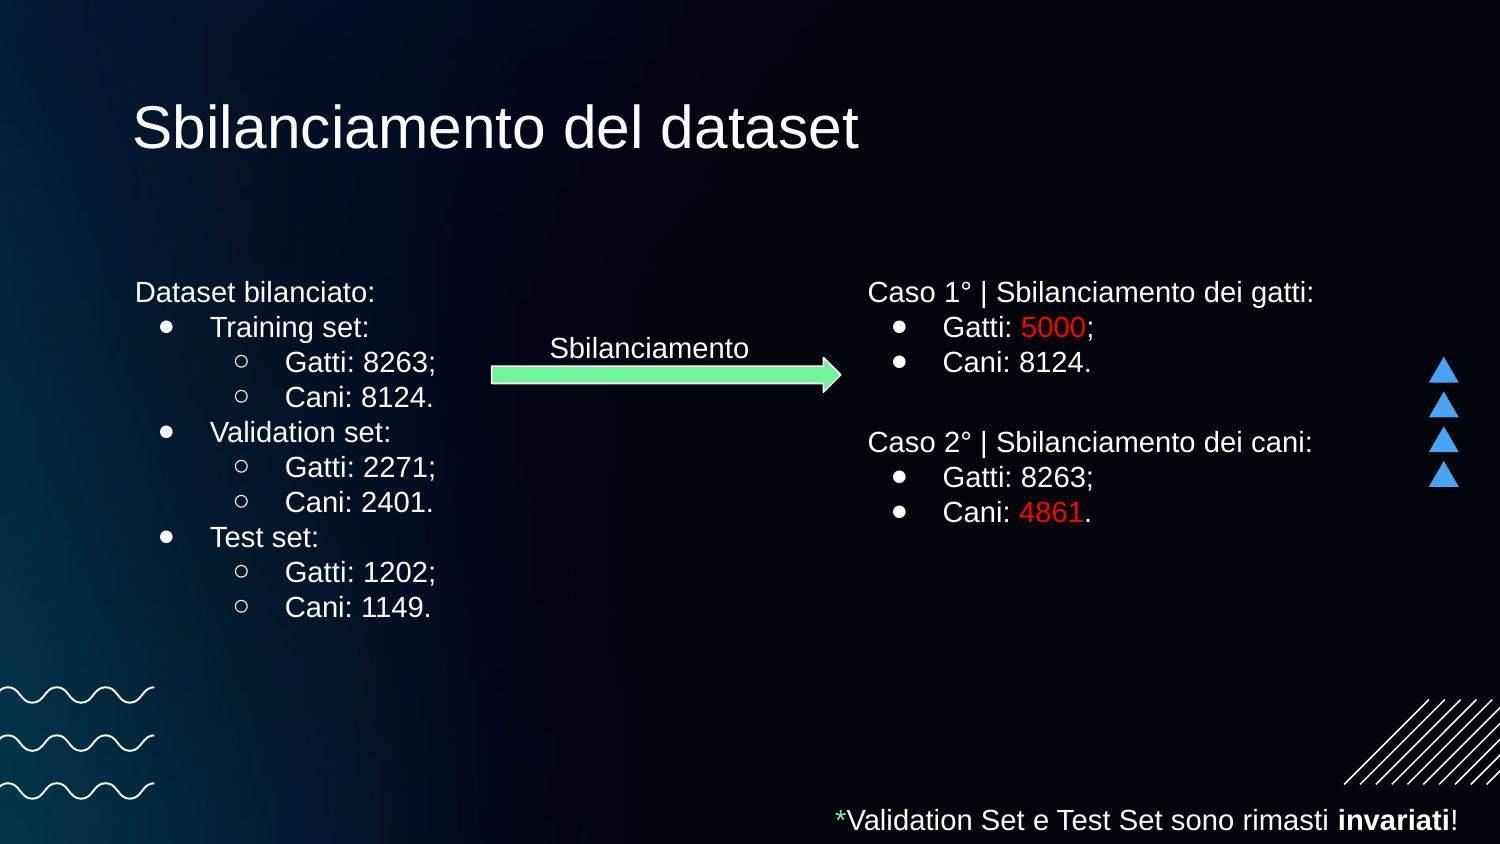

# Sbilanciamento del dataset
Dataset bilanciato:
Training set:
Gatti: 8263;
Cani: 8124.
Validation set:
Gatti: 2271;
Cani: 2401.
Test set:
Gatti: 1202;
Cani: 1149.

Caso 1° | Sbilanciamento dei gatti:
Gatti: 5000;
Cani: 8124.
Sbilanciamento

Caso 2° | Sbilanciamento dei cani:
Gatti: 8263;
Cani: 4861.
*Validation Set e Test Set sono rimasti invariati!